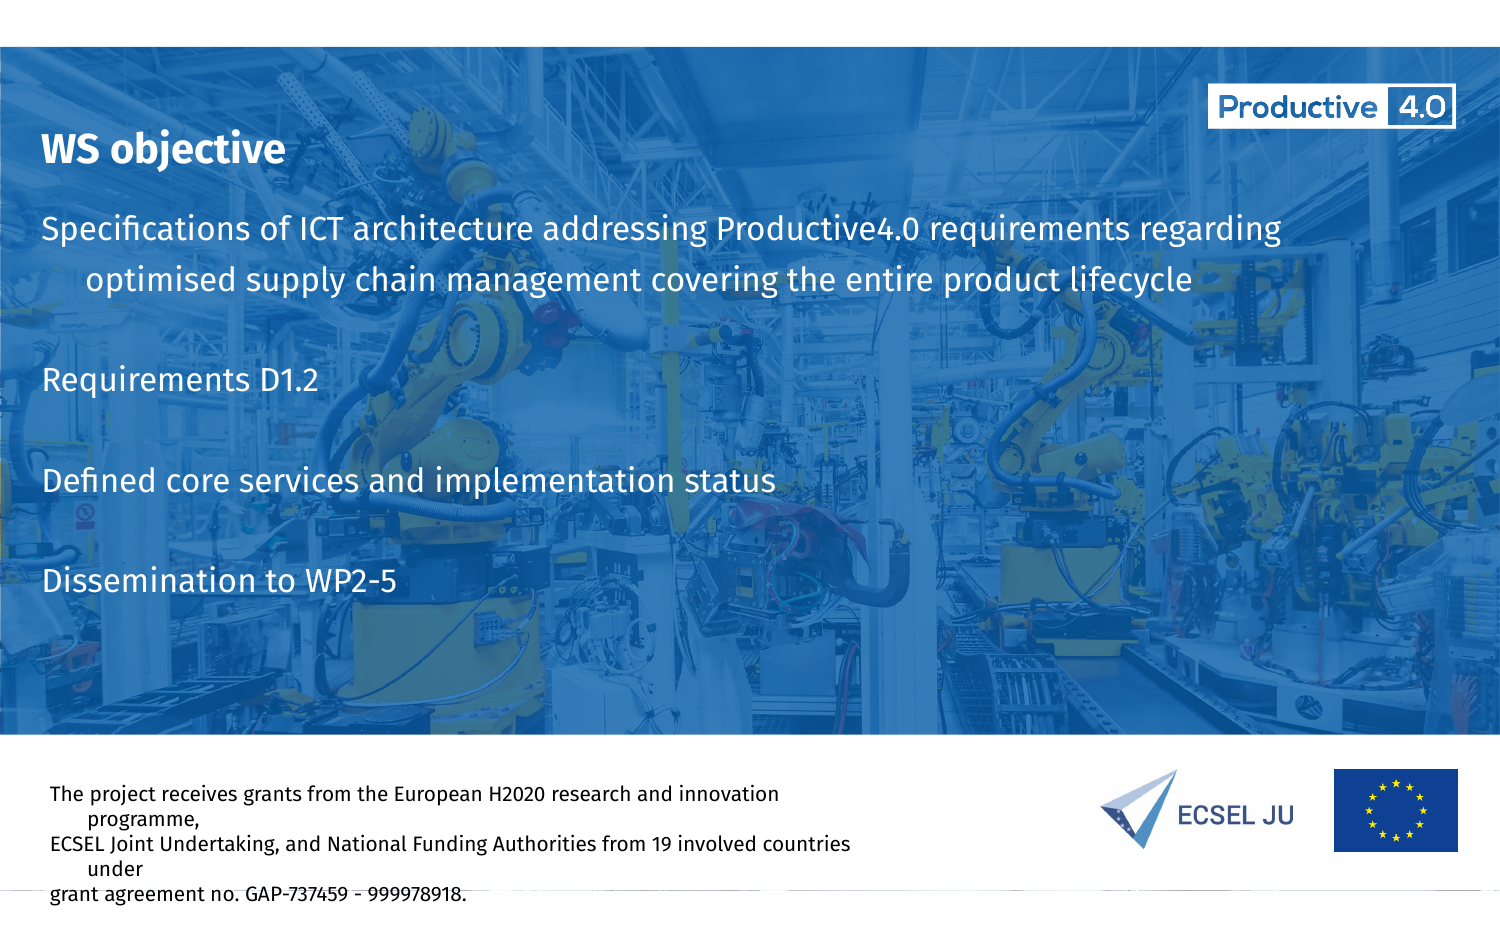

# WS objective
Specifications of ICT architecture addressing Productive4.0 requirements regarding
optimised supply chain management covering the entire product lifecycle

Requirements D1.2

Defined core services and implementation status

Dissemination to WP2-5